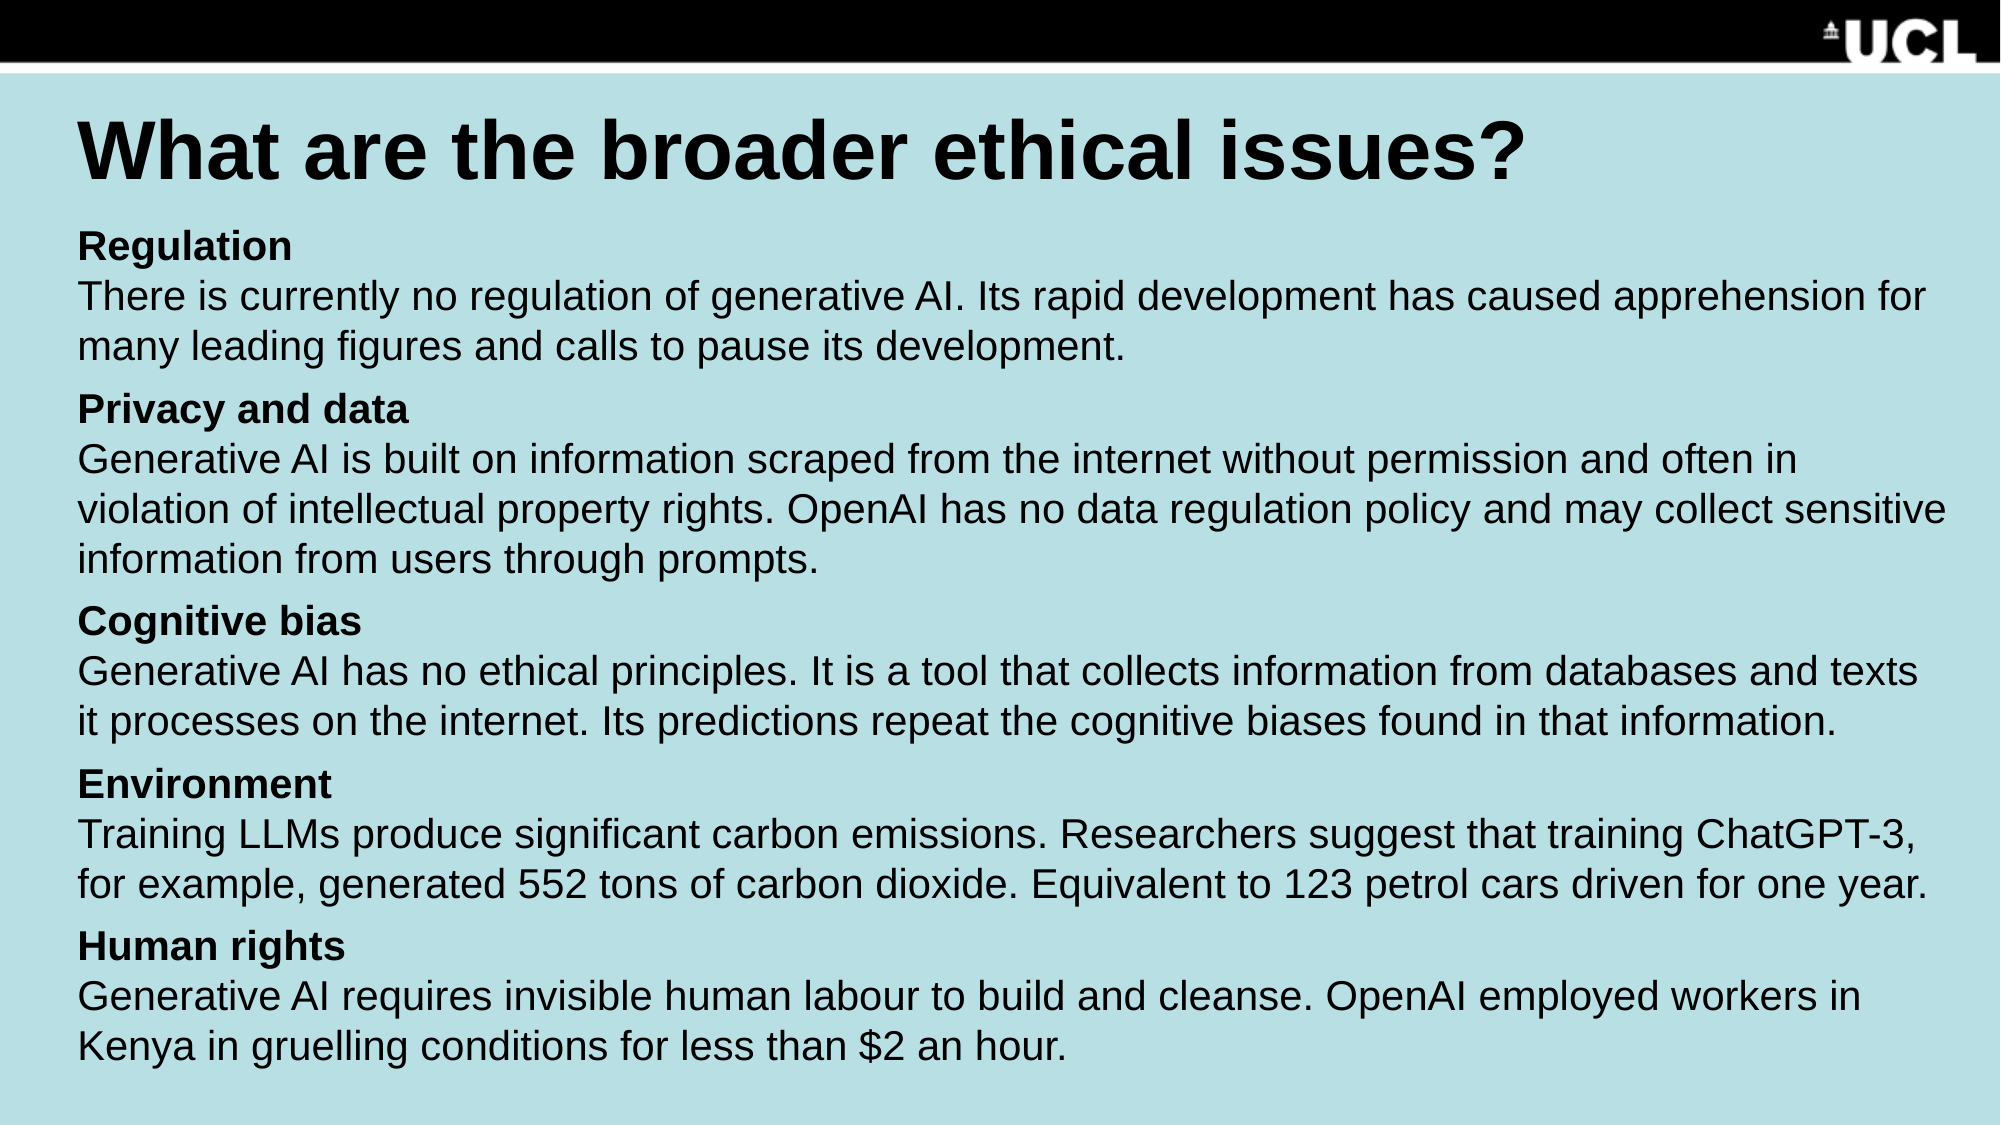

# What are the broader ethical issues?
Regulation
There is currently no regulation of generative AI. Its rapid development has caused apprehension for many leading figures and calls to pause its development.
Privacy and data
Generative AI is built on information scraped from the internet without permission and often in violation of intellectual property rights. OpenAI has no data regulation policy and may collect sensitive information from users through prompts.
Cognitive bias
Generative AI has no ethical principles. It is a tool that collects information from databases and texts it processes on the internet. Its predictions repeat the cognitive biases found in that information.
Environment
Training LLMs produce significant carbon emissions. Researchers suggest that training ChatGPT-3, for example, generated 552 tons of carbon dioxide. Equivalent to 123 petrol cars driven for one year.
Human rights
Generative AI requires invisible human labour to build and cleanse. OpenAI employed workers in Kenya in gruelling conditions for less than $2 an hour.